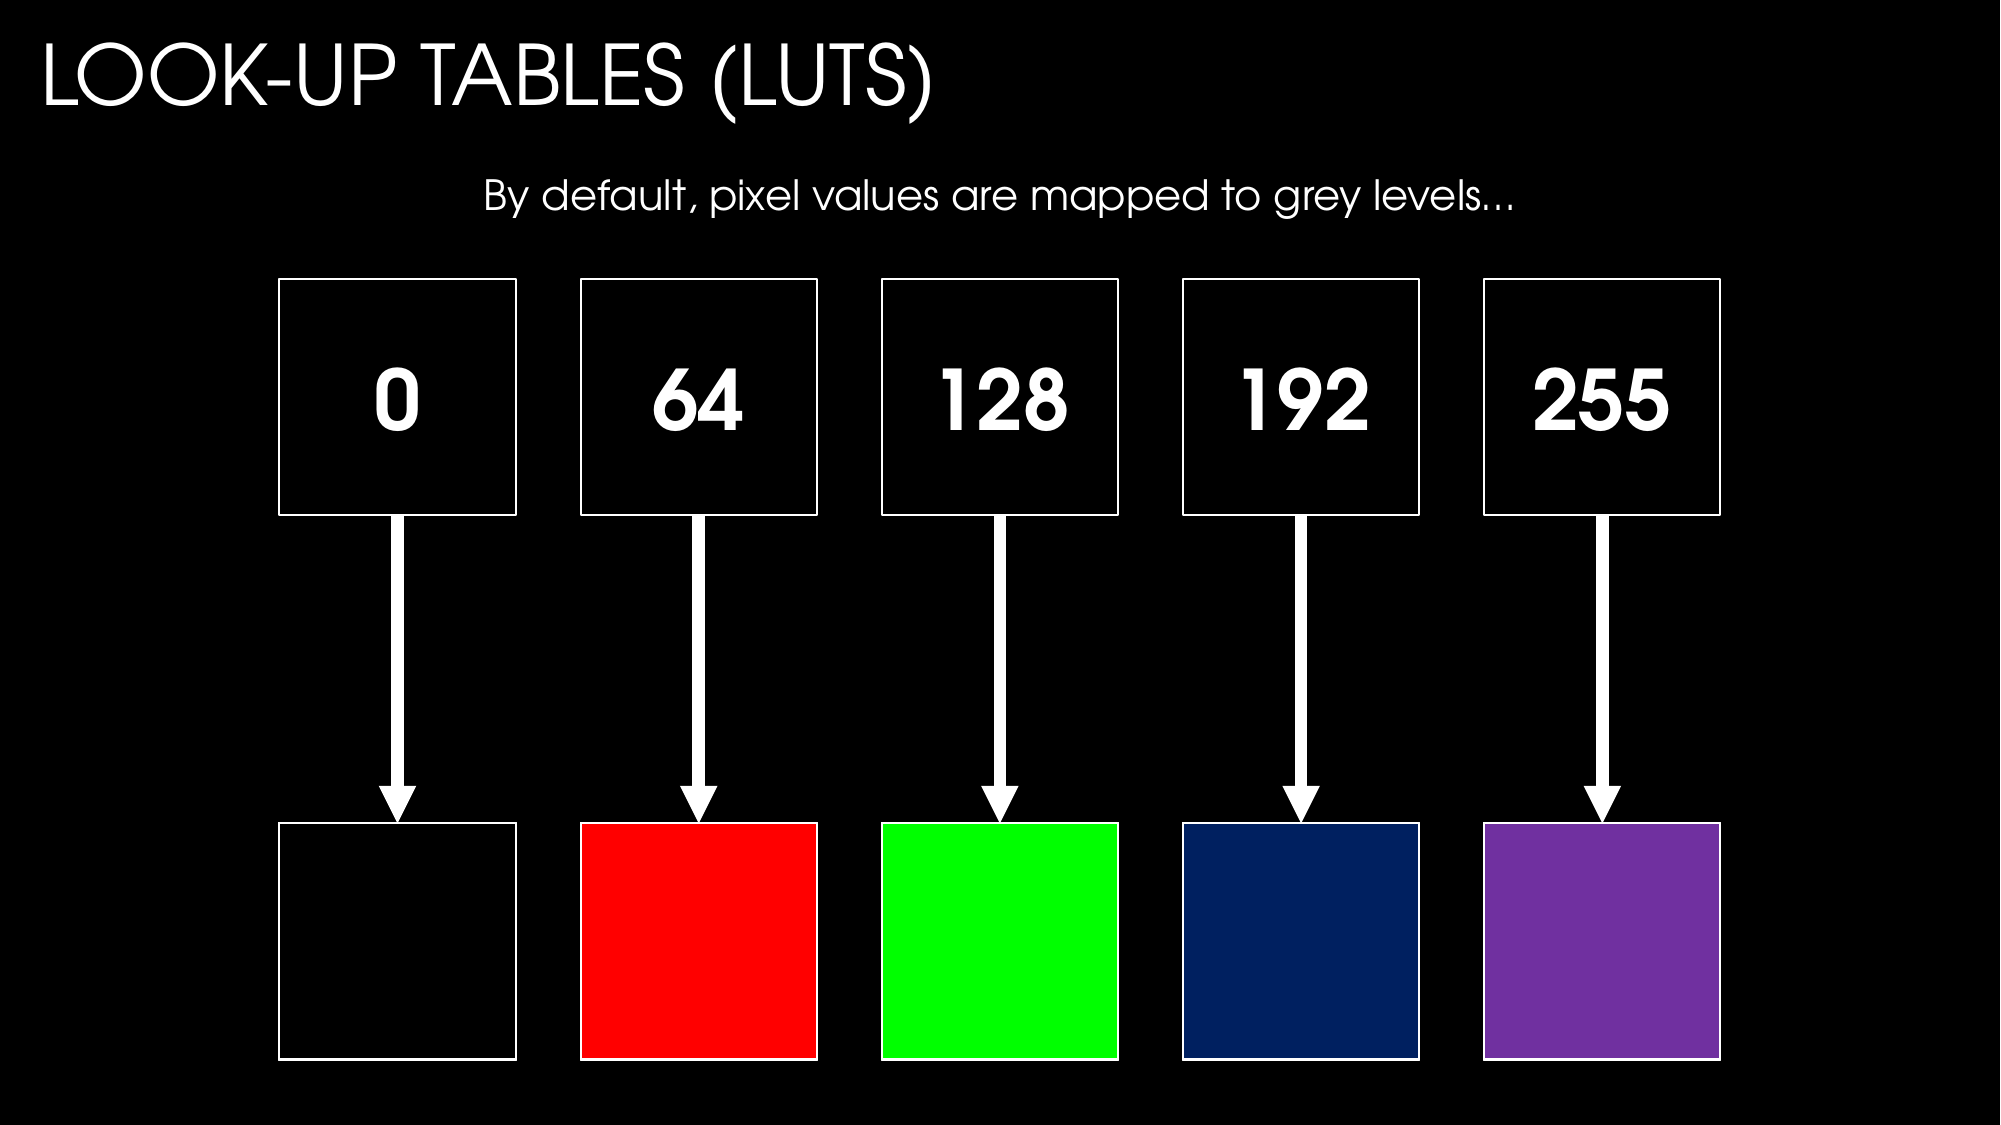

# Look-Up Tables (LUTs)
By default, pixel values are mapped to grey levels…
0
64
128
192
255